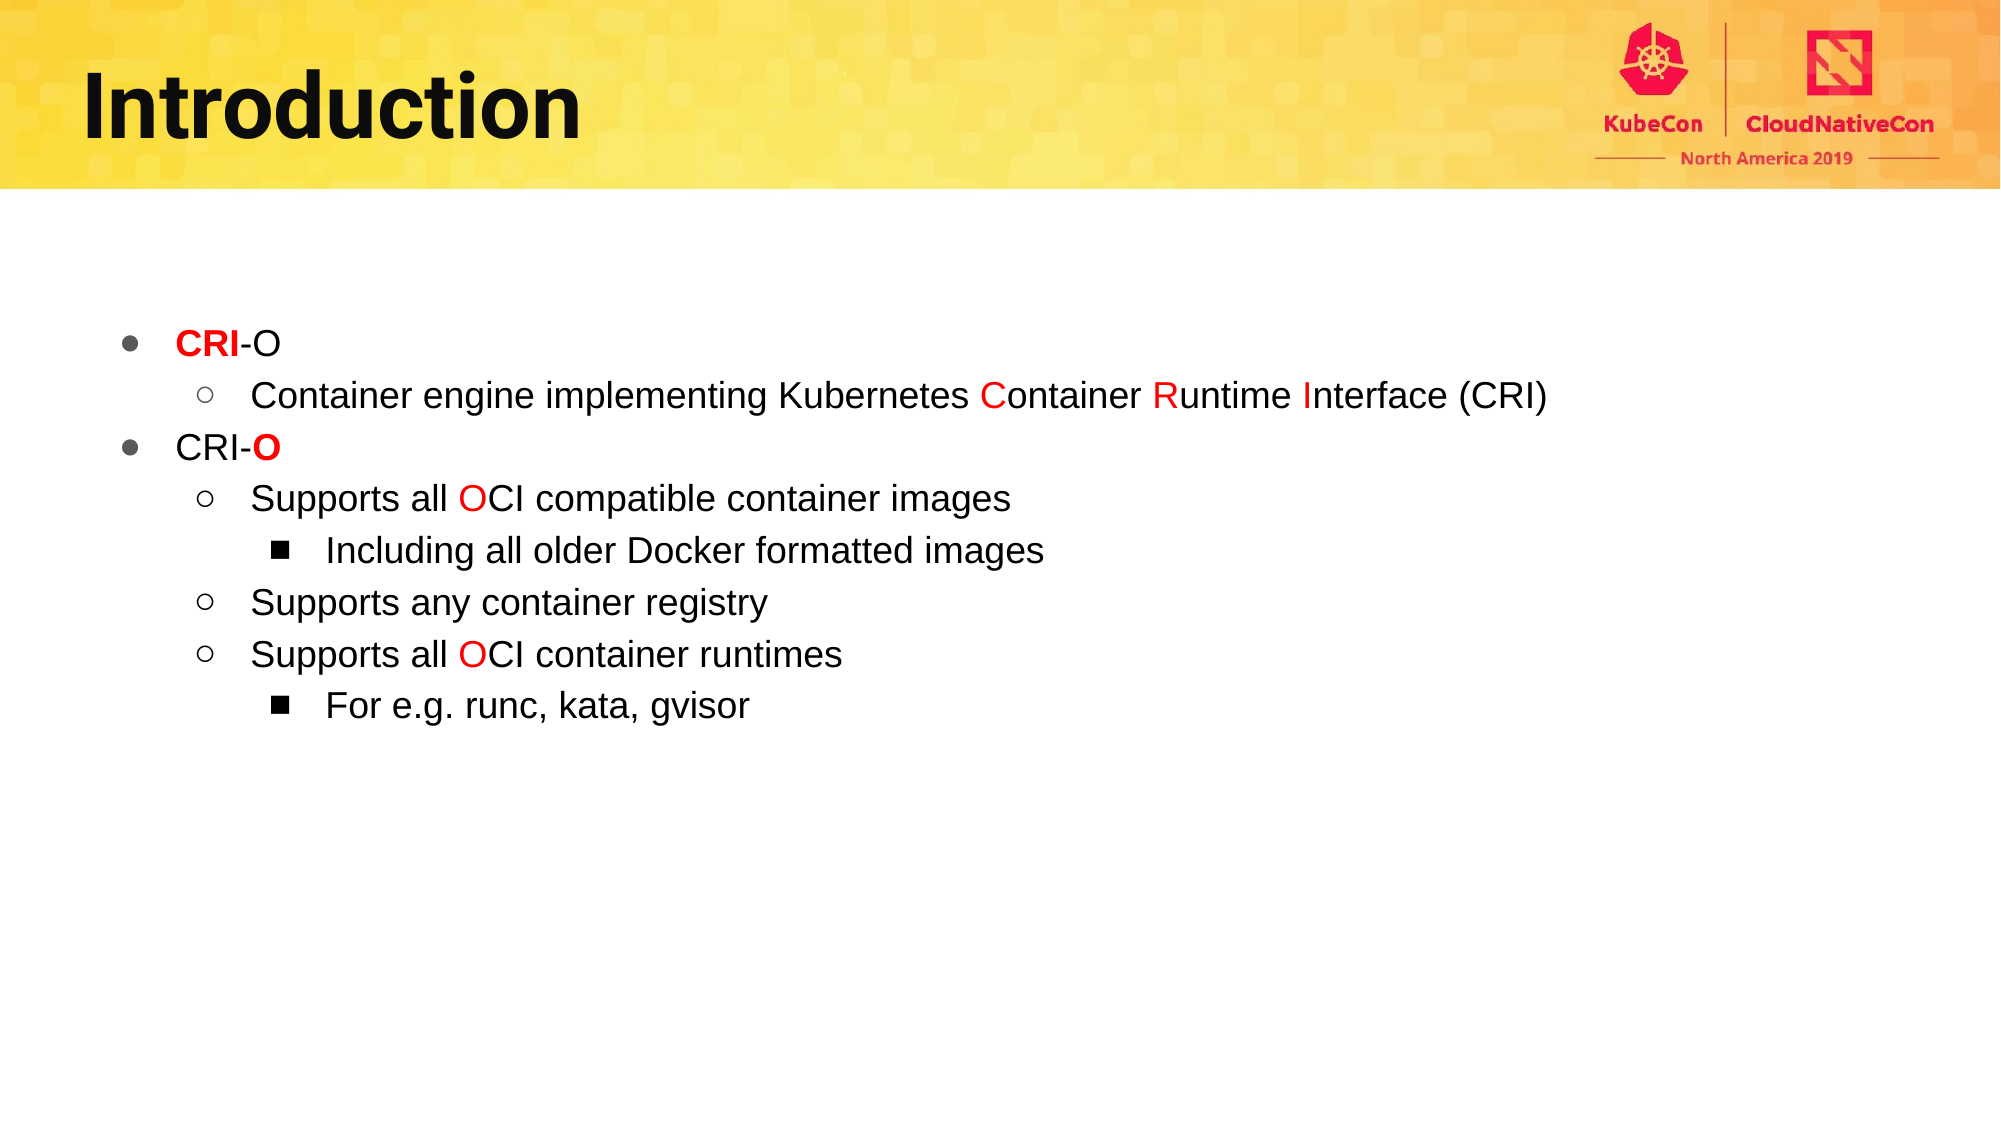

Introduction

CRI-O
Container engine implementing Kubernetes Container Runtime Interface (CRI)
CRI-O
Supports all OCI compatible container images
Including all older Docker formatted images
Supports any container registry
Supports all OCI container runtimes
For e.g. runc, kata, gvisor